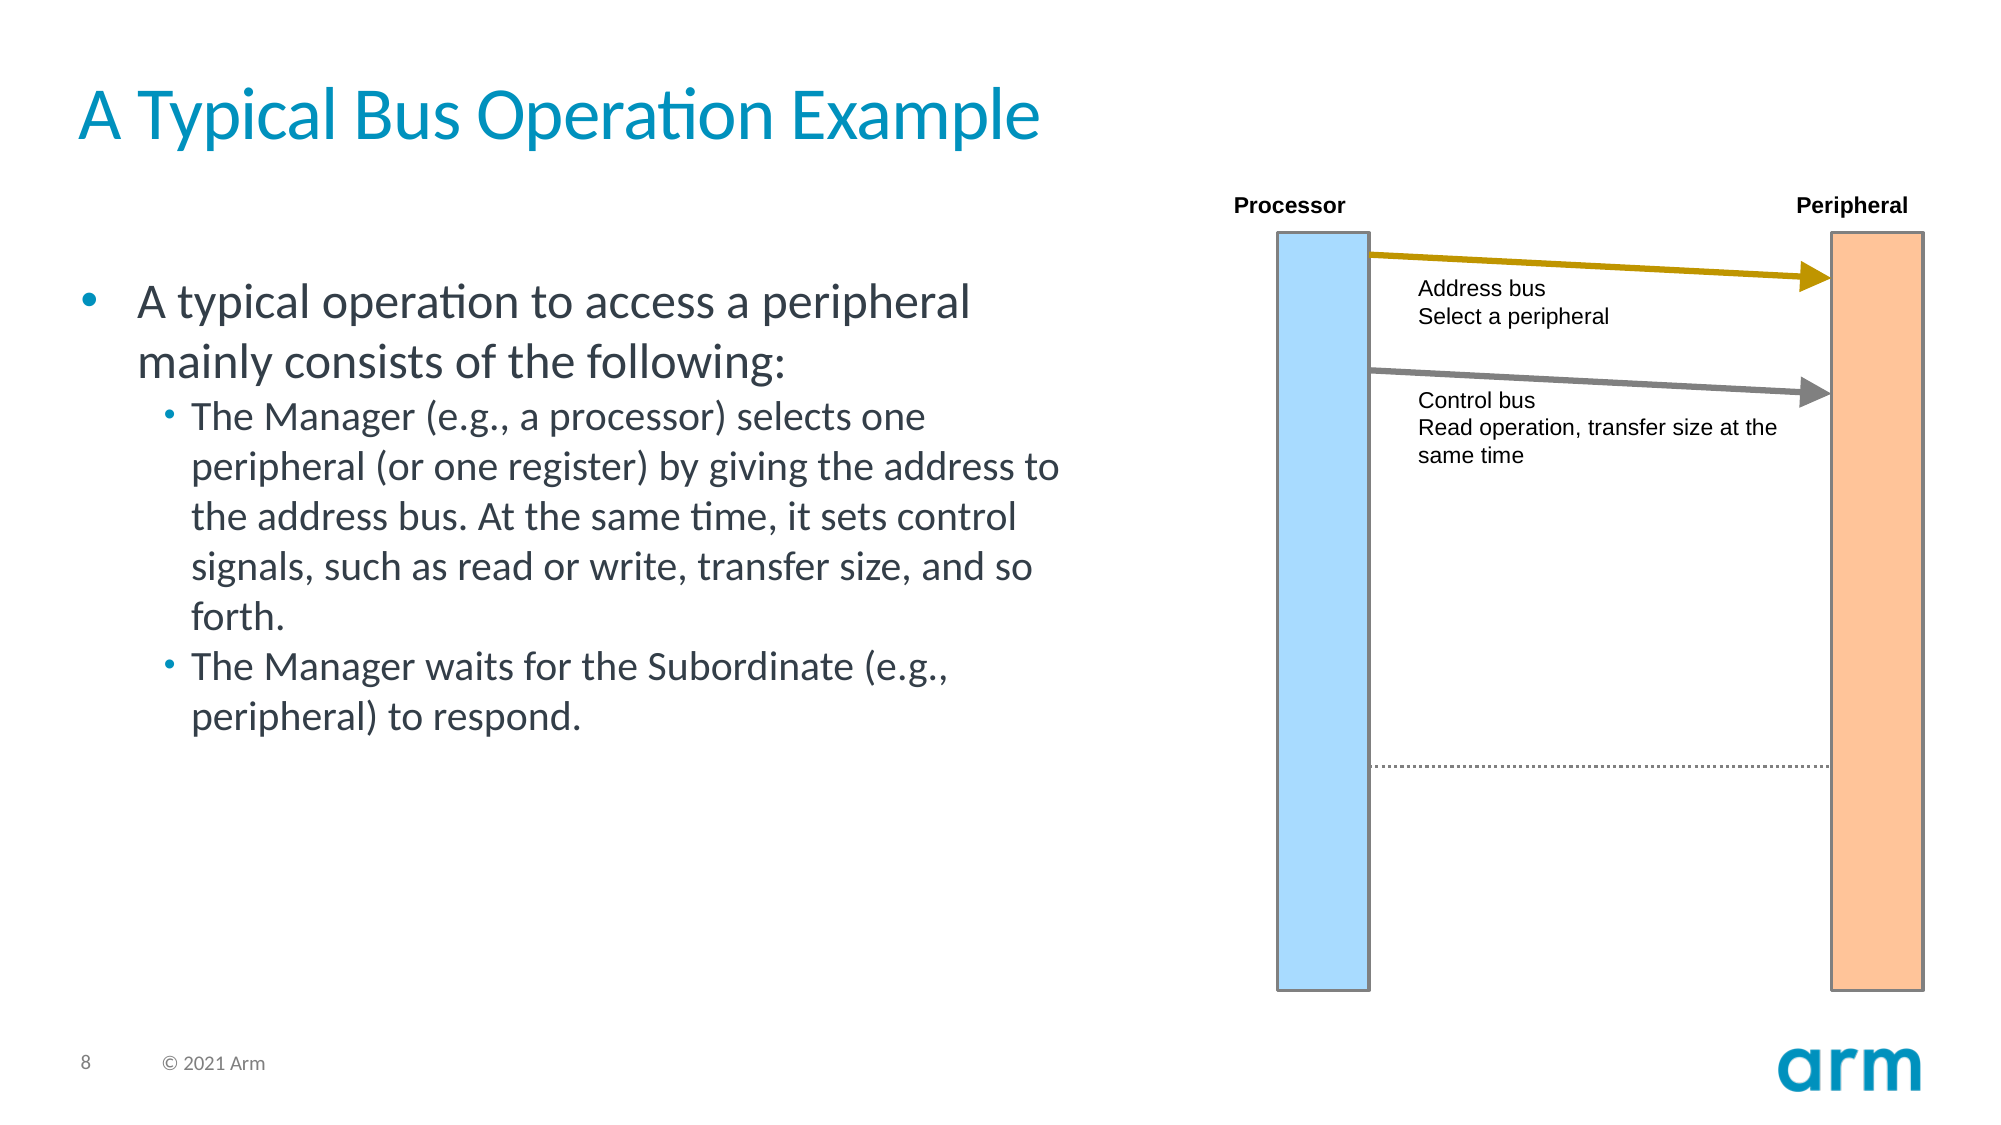

# A Typical Bus Operation Example
Processor
Peripheral

Address bus
Select a peripheral
A typical operation to access a peripheral mainly consists of the following:
The Manager (e.g., a processor) selects one peripheral (or one register) by giving the address to the address bus. At the same time, it sets control signals, such as read or write, transfer size, and so forth.
The Manager waits for the Subordinate (e.g., peripheral) to respond.
Control bus
Read operation, transfer size at the same time